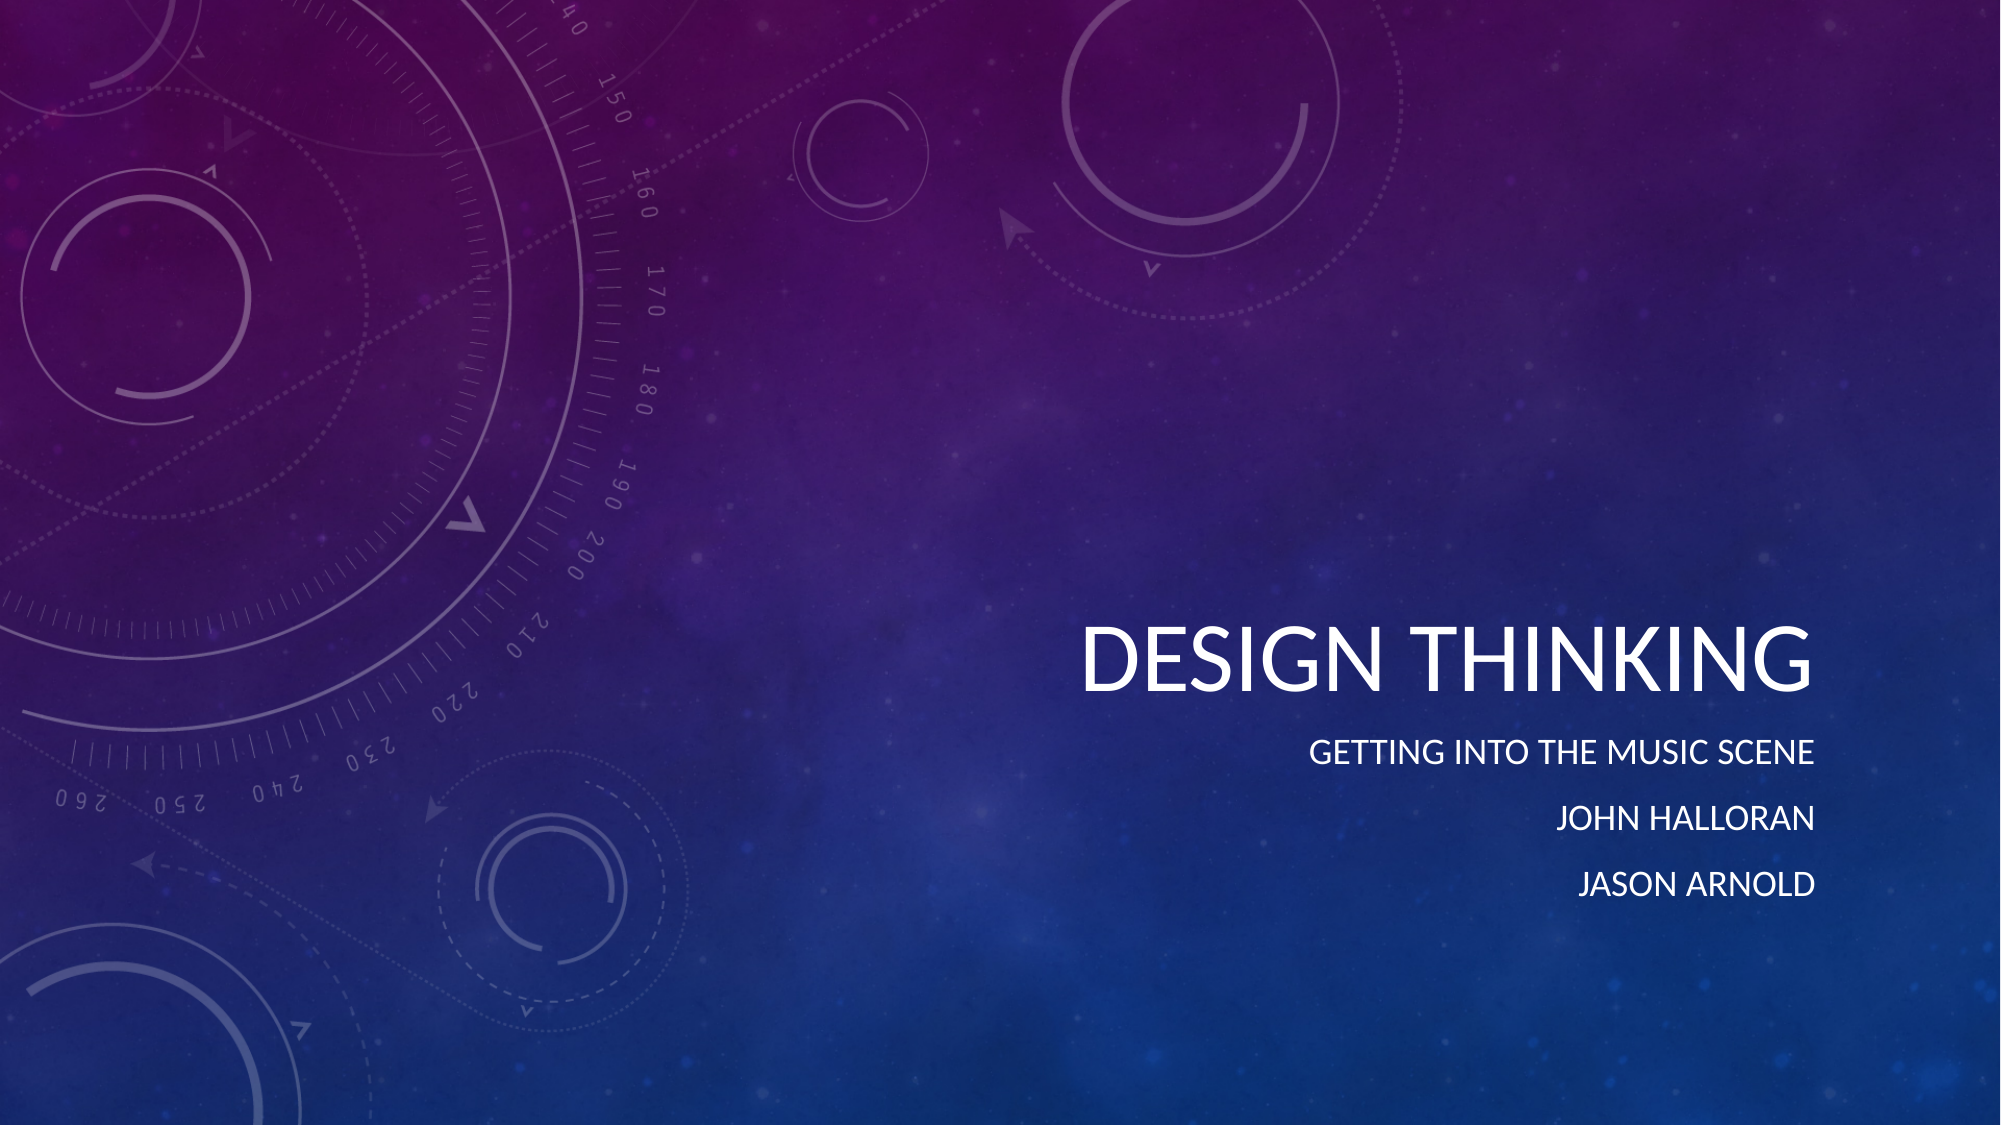

# Design Thinking
Getting into the music scene
John Halloran
Jason Arnold